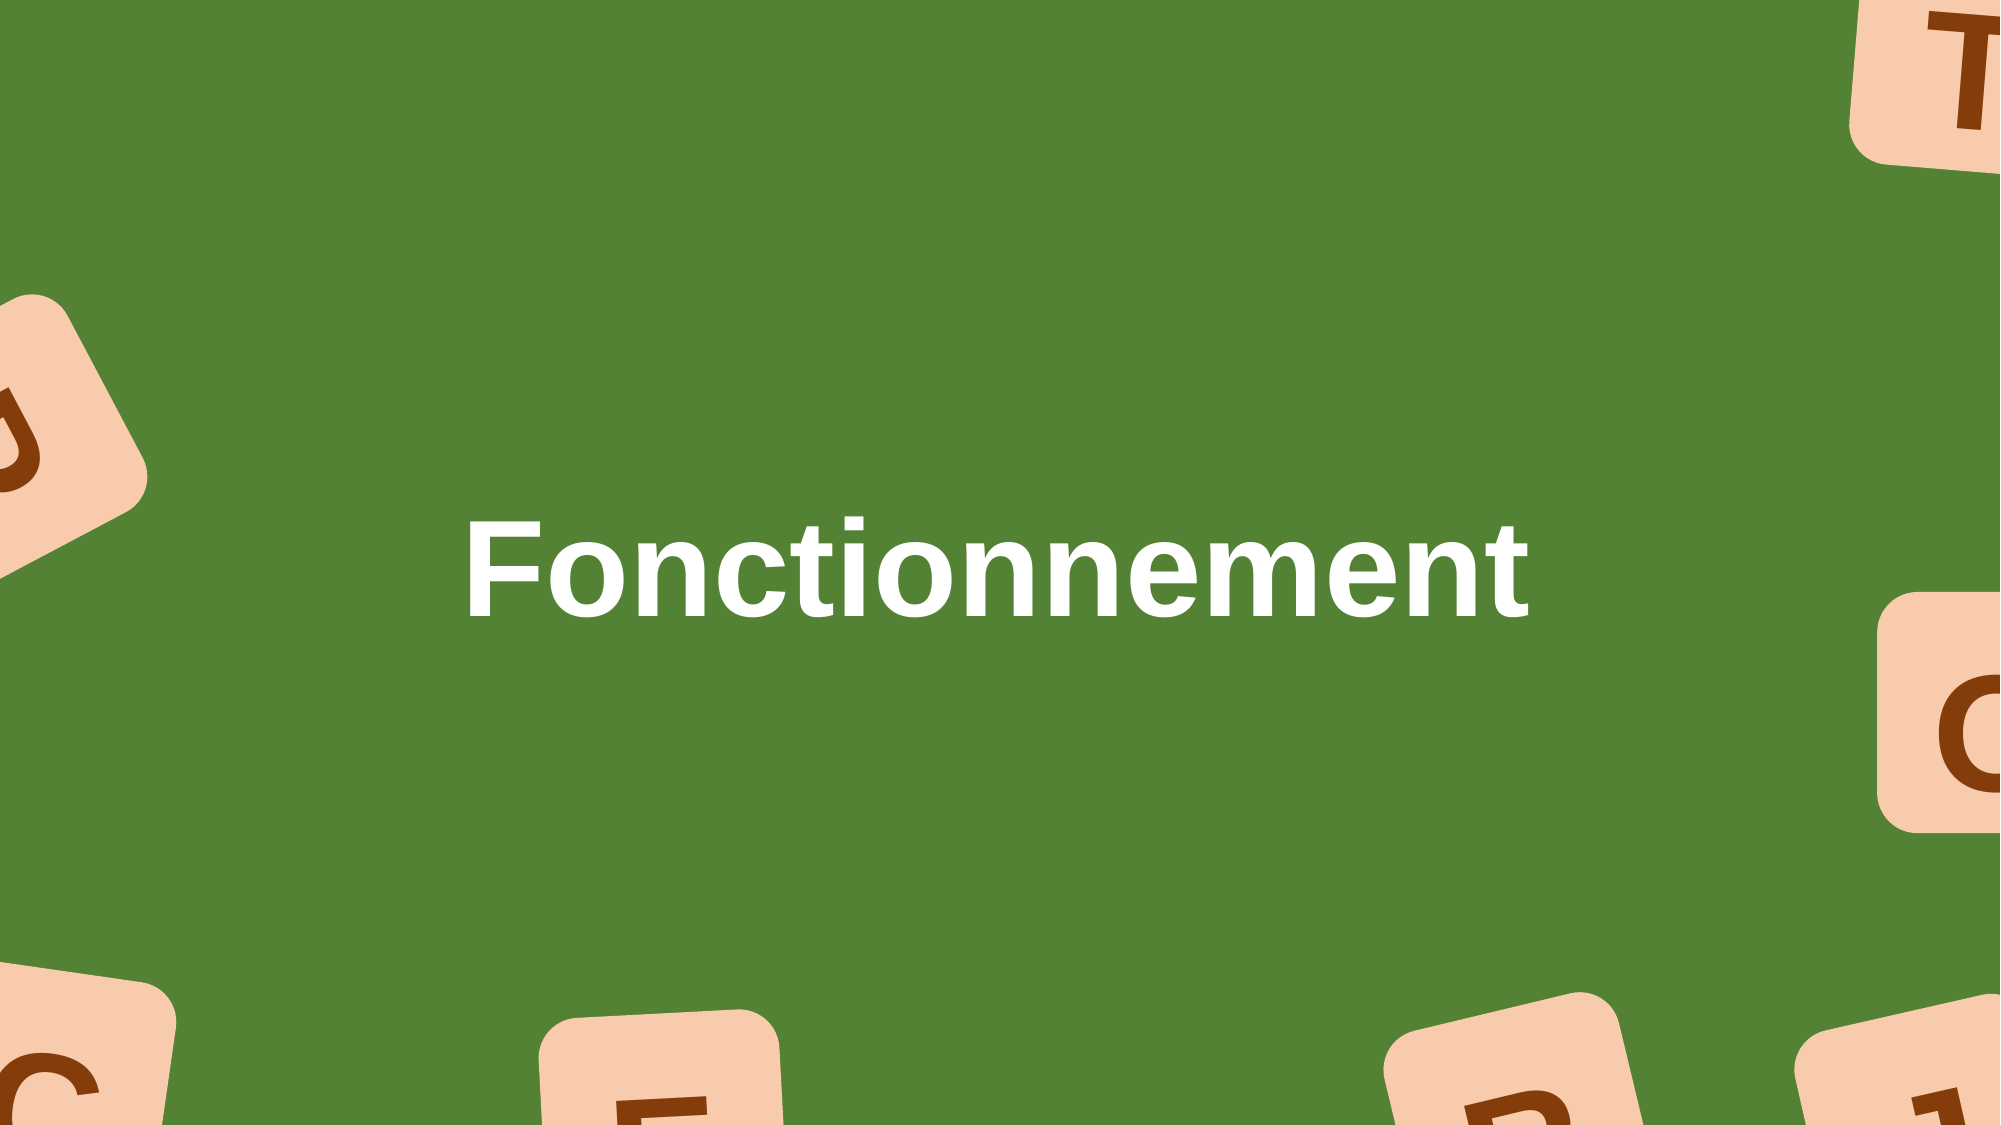

T
1

P
3
Fonctionnement

O
1

C
3

R
1

J
8

E
1